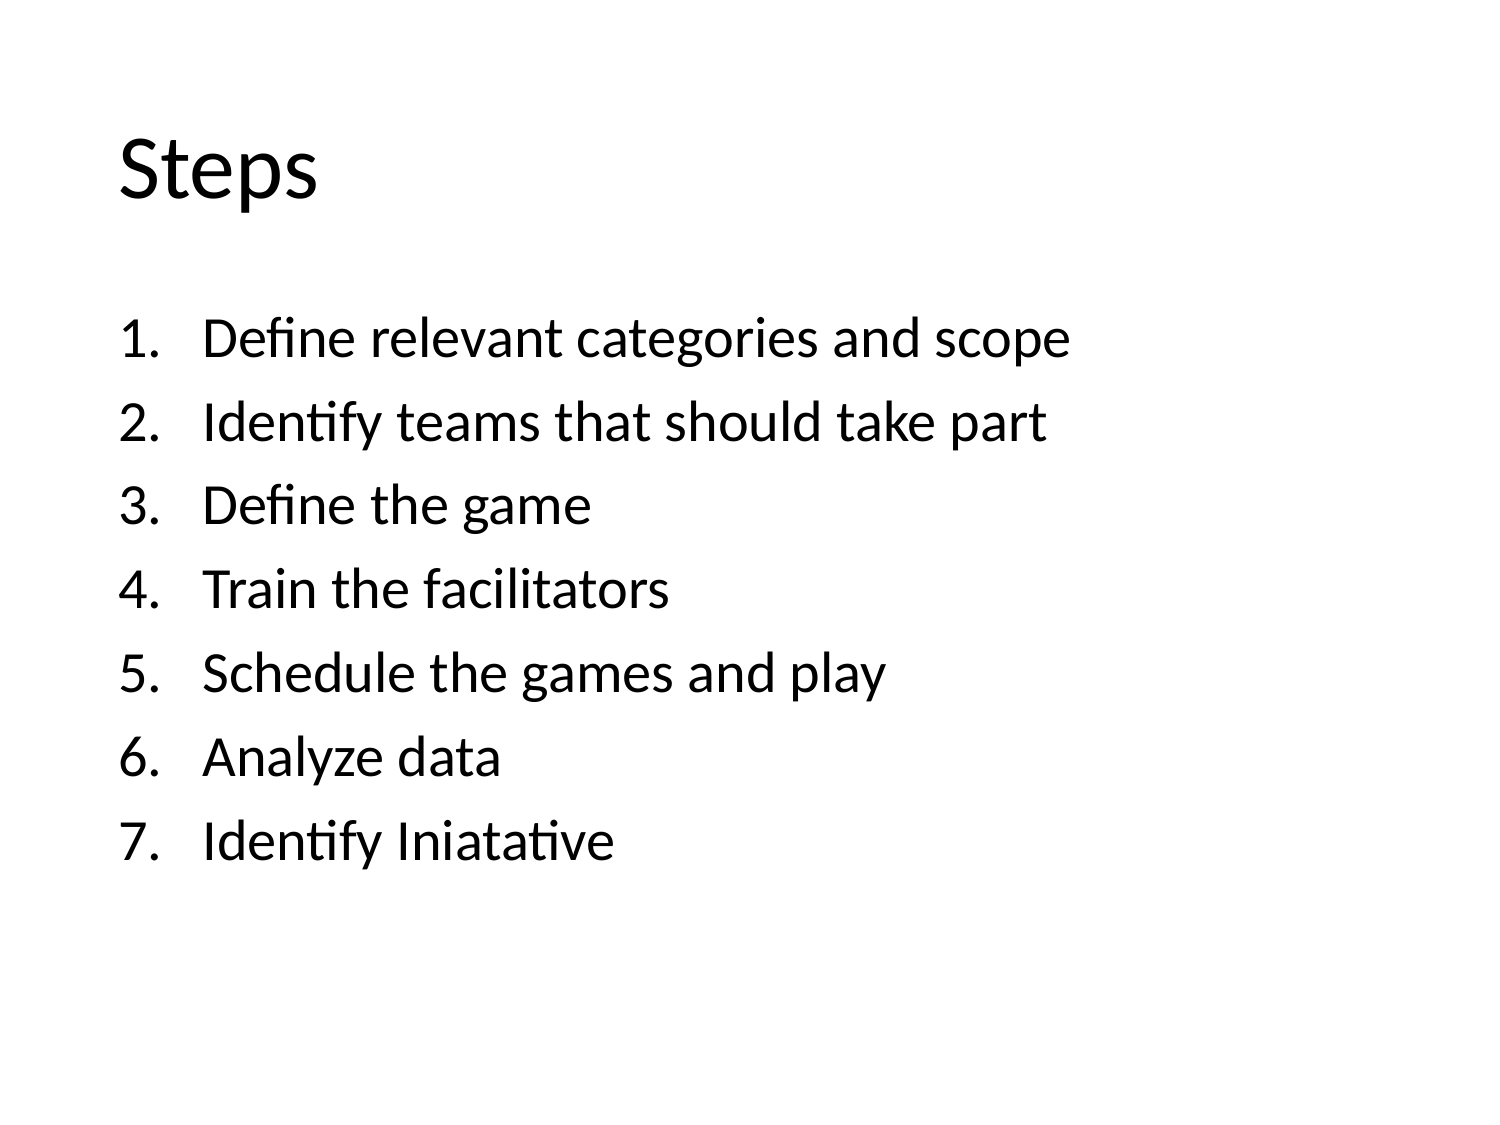

# Steps
Define relevant categories and scope
Identify teams that should take part
Define the game
Train the facilitators
Schedule the games and play
Analyze data
Identify Iniatative